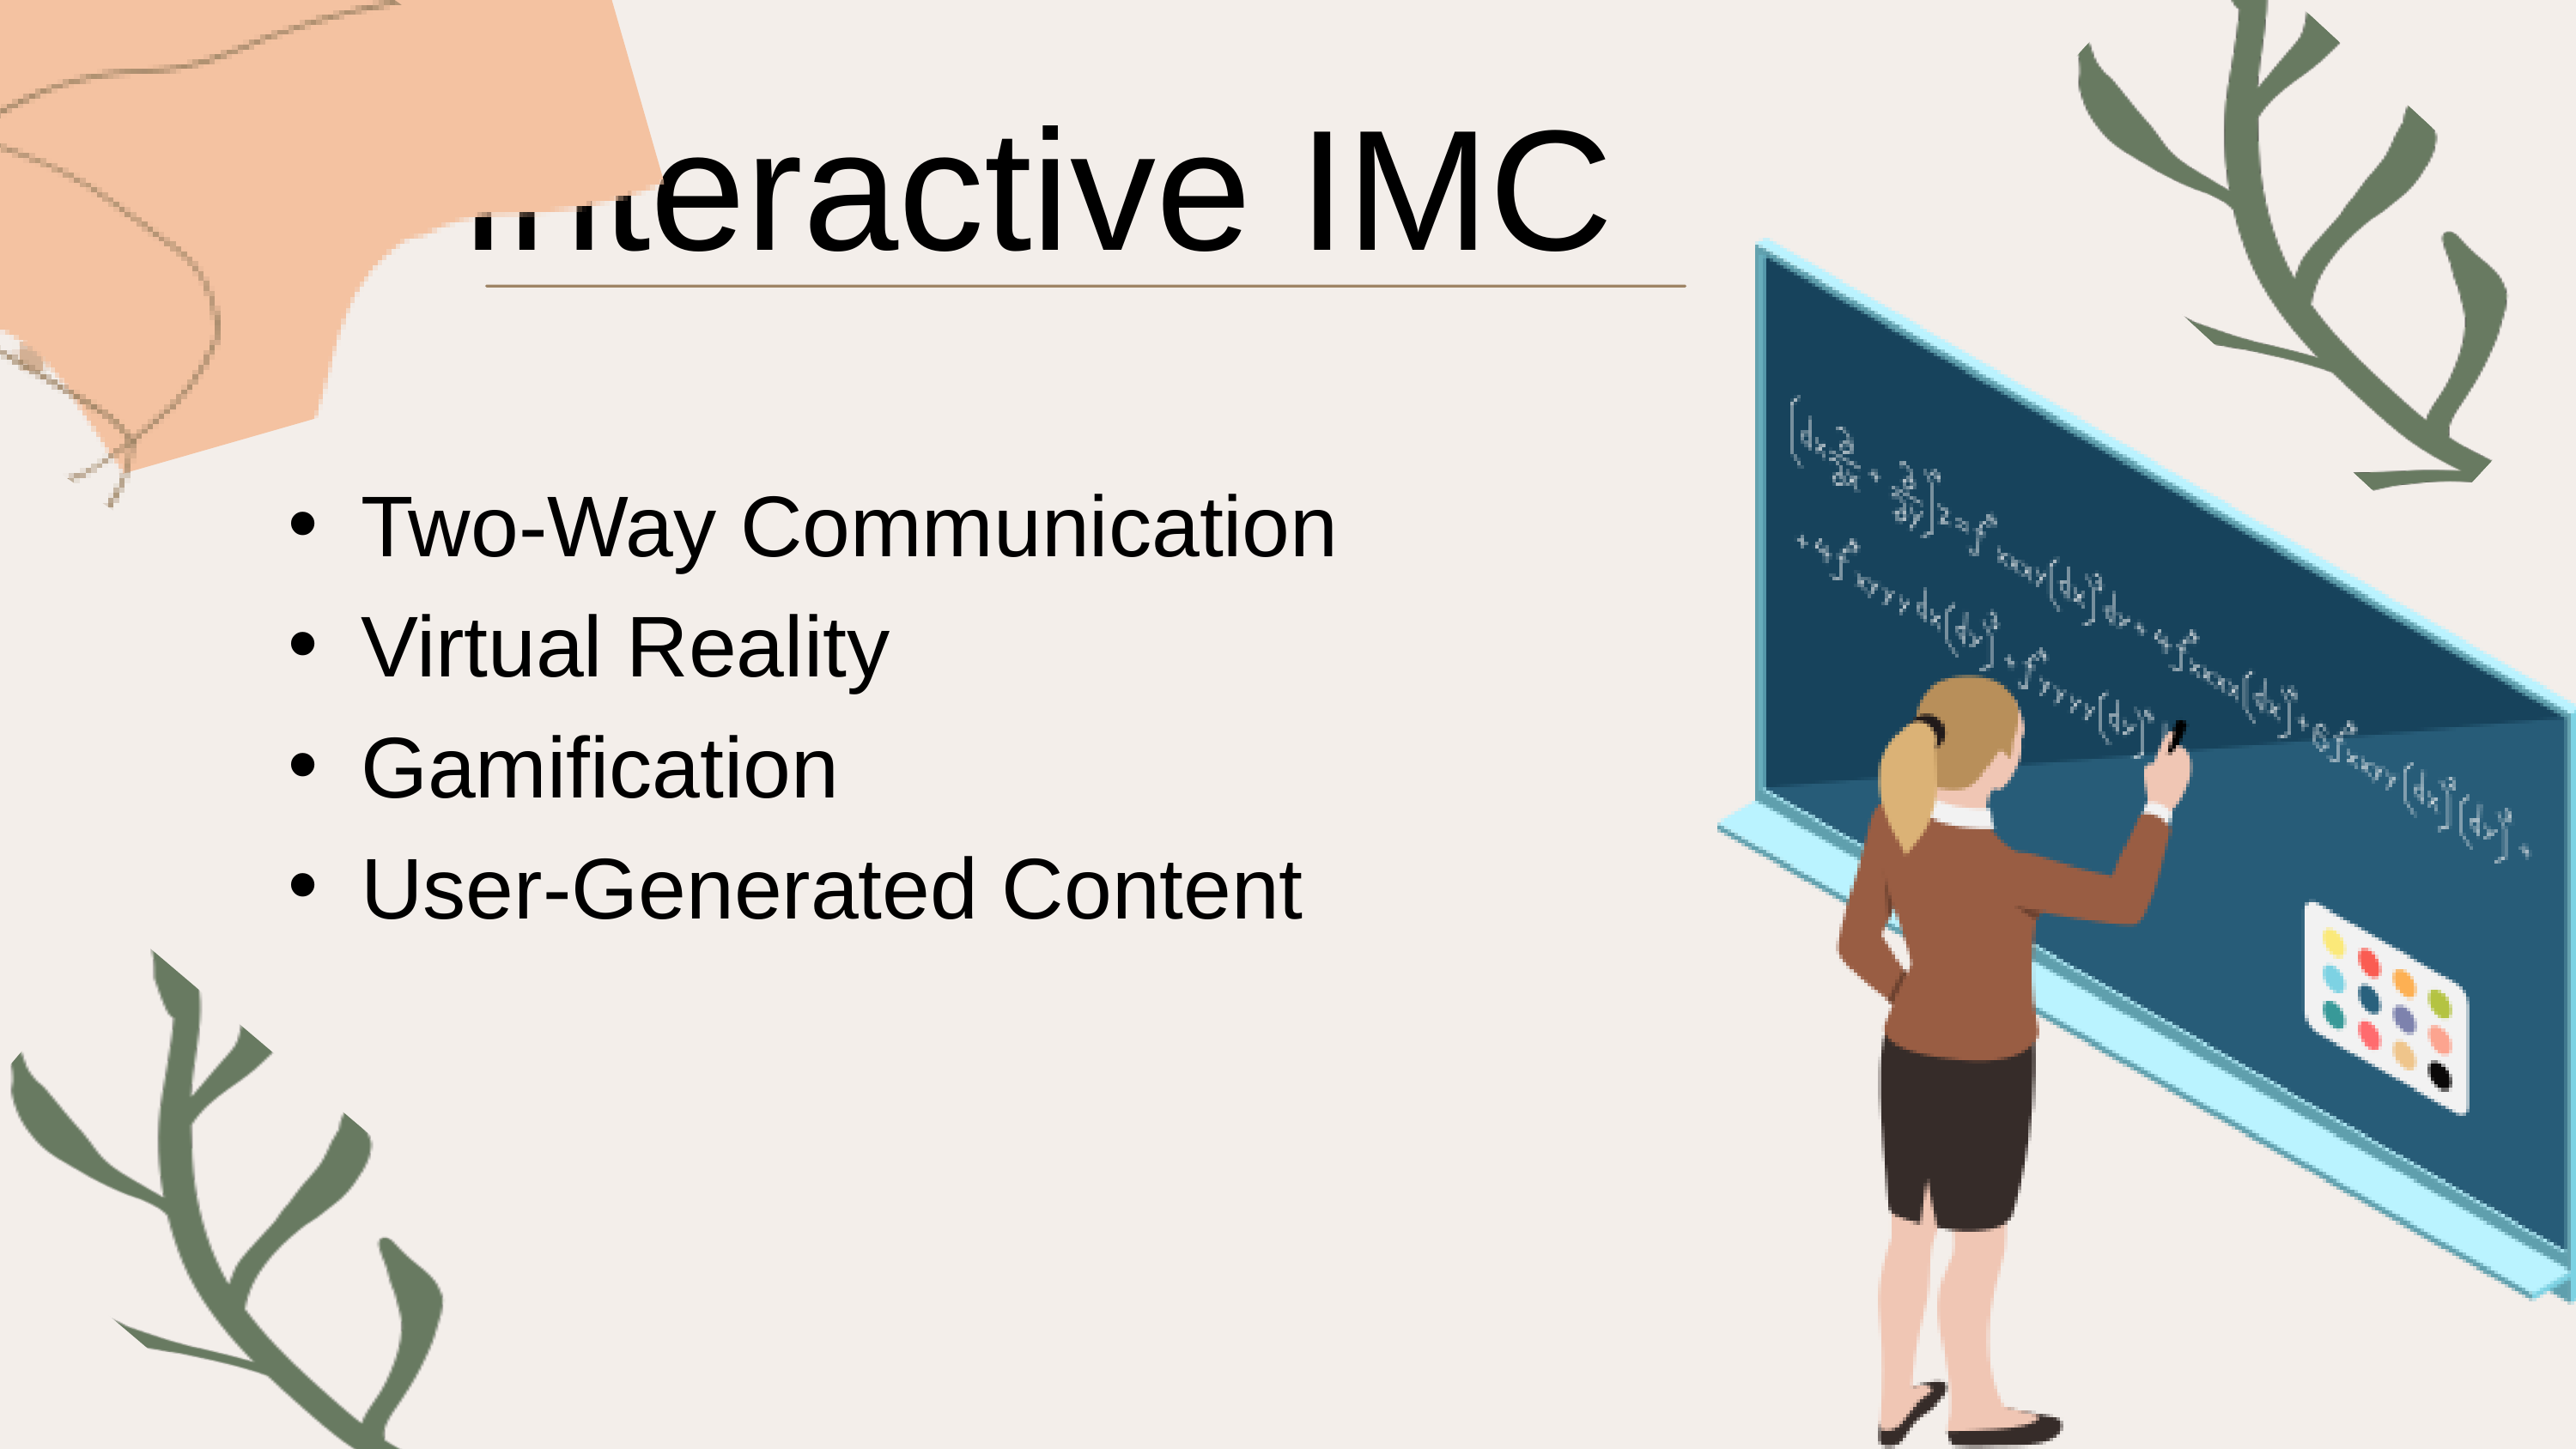

Interactive IMC

Two-Way Communication
Virtual Reality
Gamification
User-Generated Content